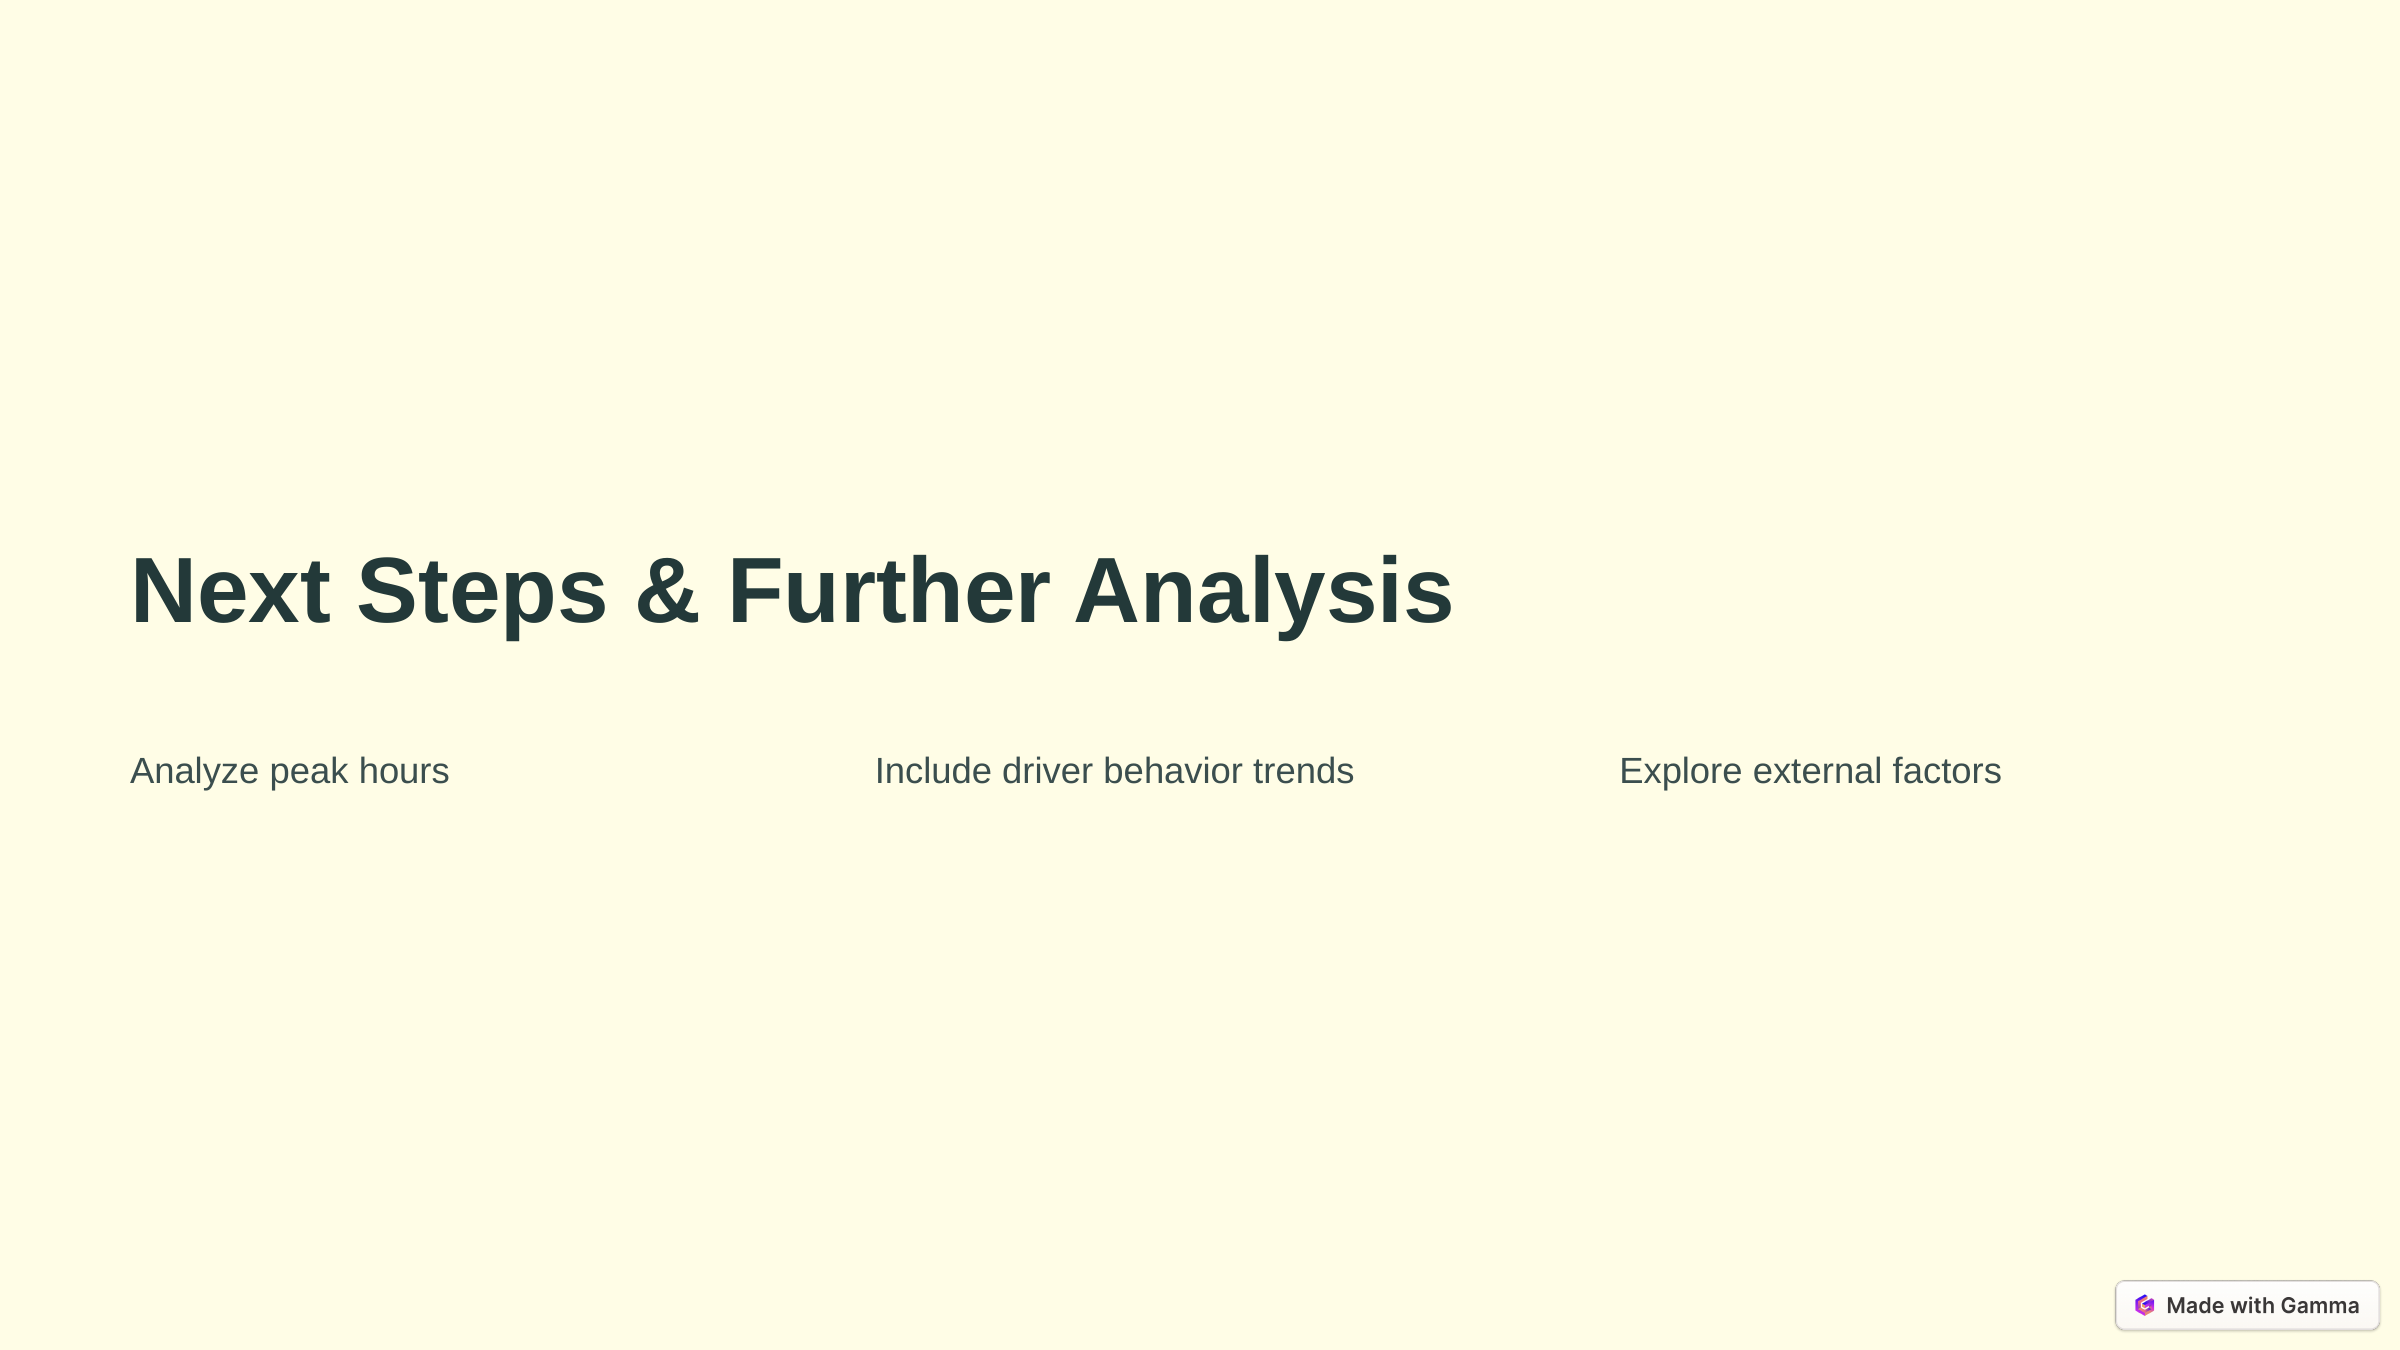

Next Steps & Further Analysis
Analyze peak hours
Include driver behavior trends
Explore external factors